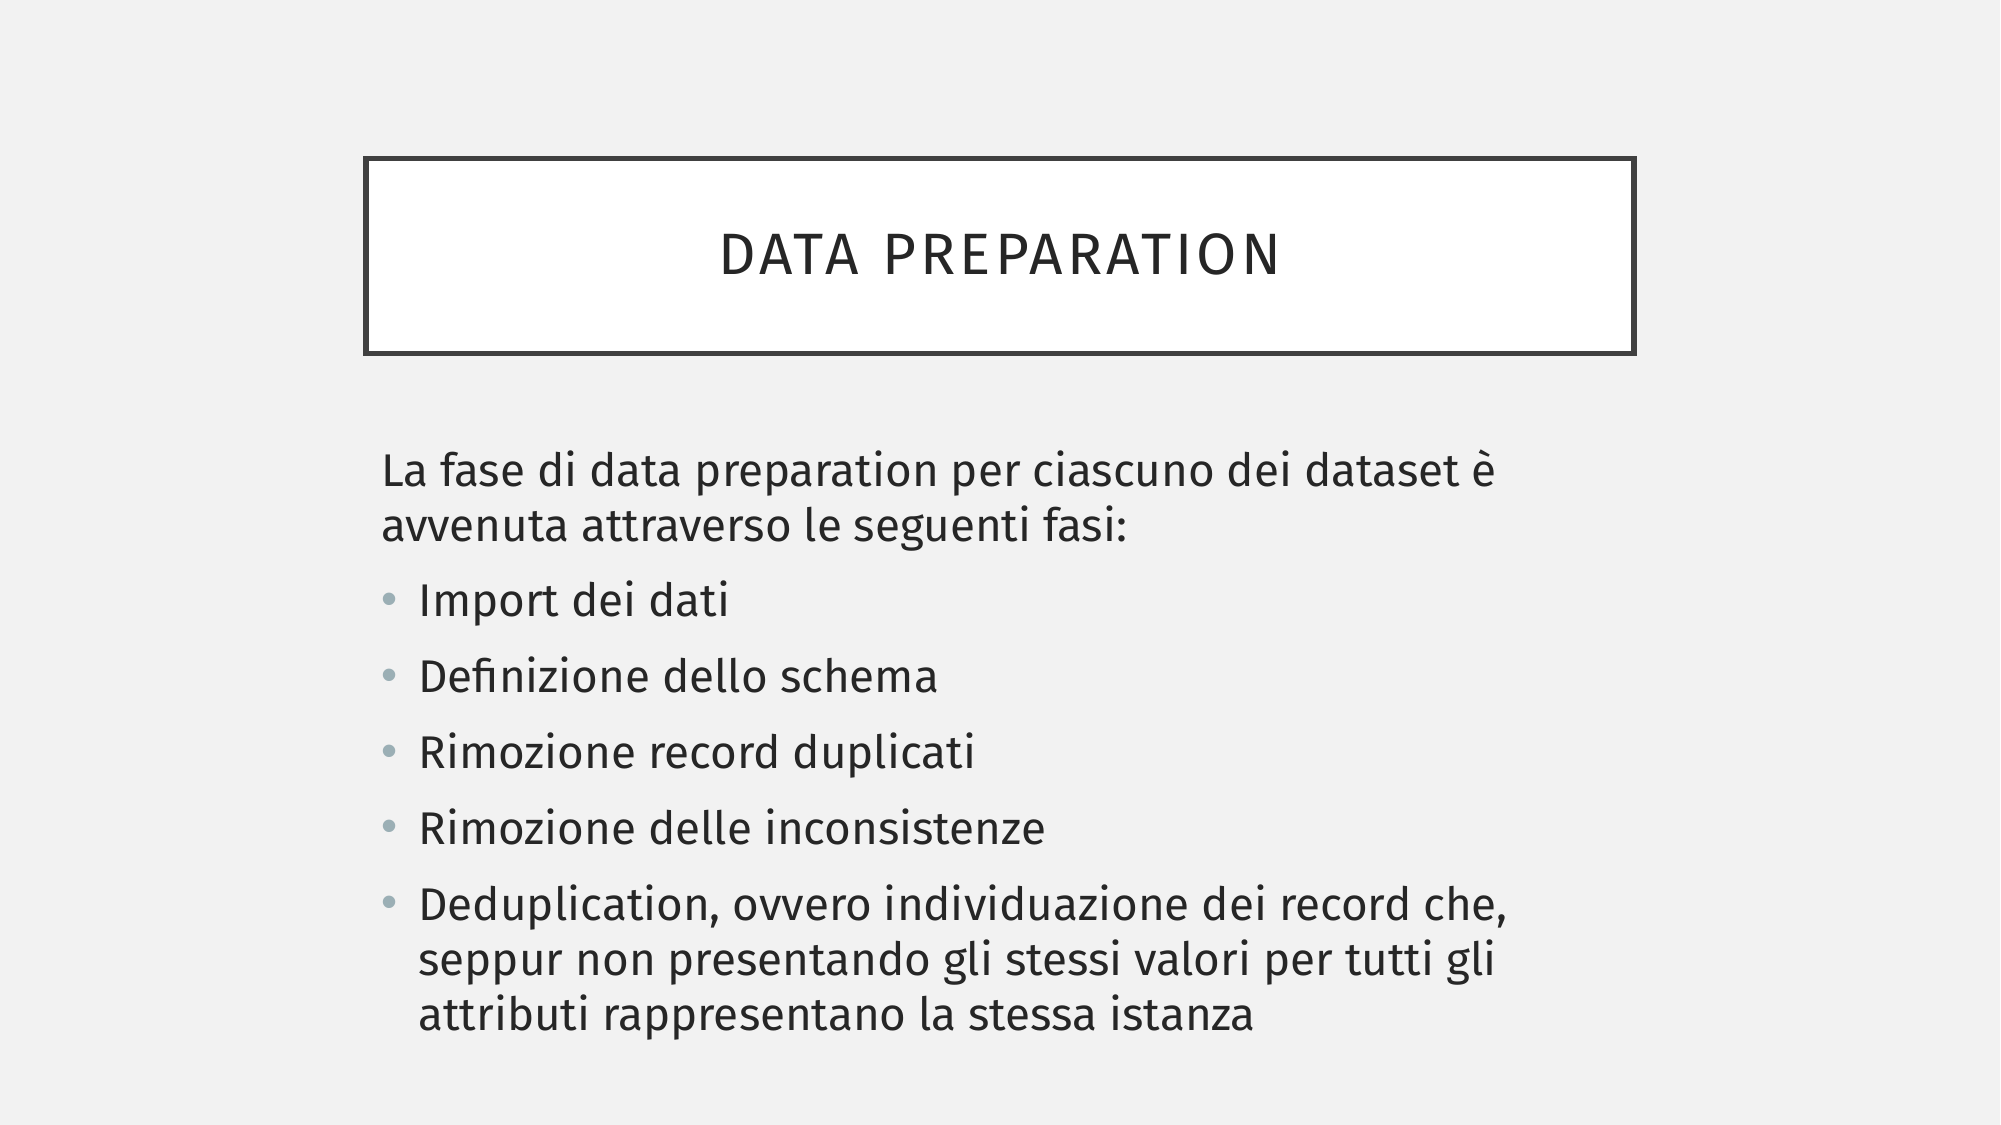

# Data preparation
La fase di data preparation per ciascuno dei dataset è avvenuta attraverso le seguenti fasi:
Import dei dati
Definizione dello schema
Rimozione record duplicati
Rimozione delle inconsistenze
Deduplication, ovvero individuazione dei record che, seppur non presentando gli stessi valori per tutti gli attributi rappresentano la stessa istanza